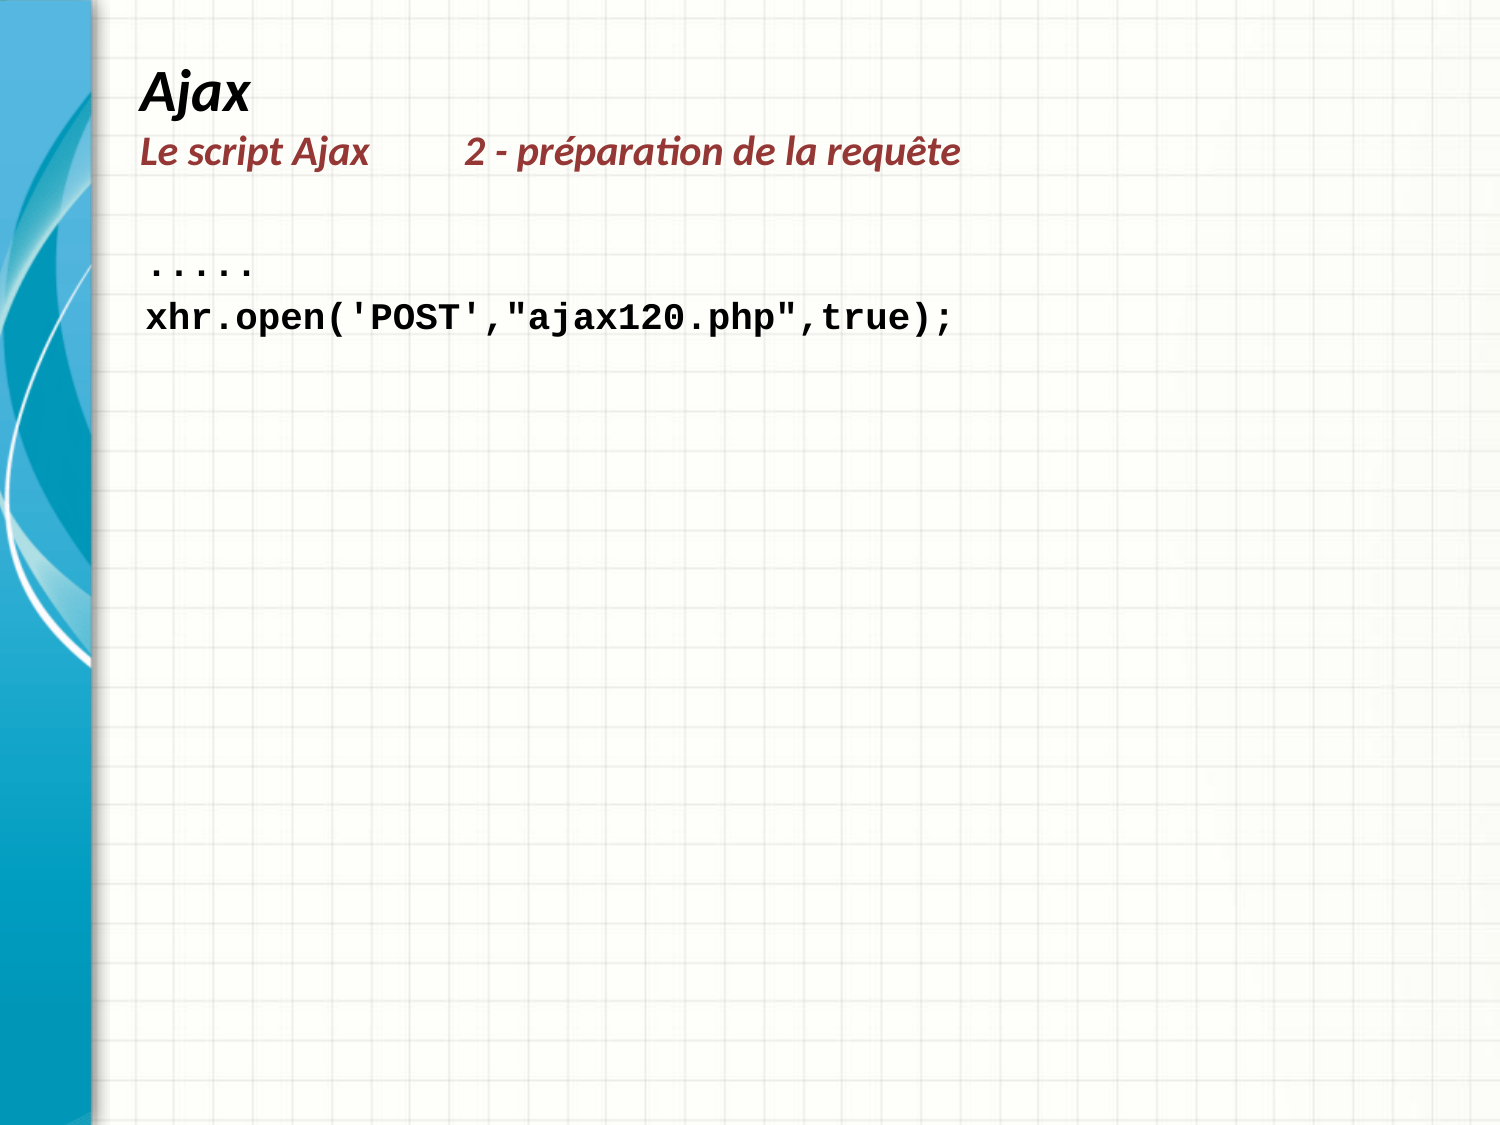

# Ajax Le script Ajax	2 - préparation de la requête
.....
xhr.open('POST',"ajax120.php",true);